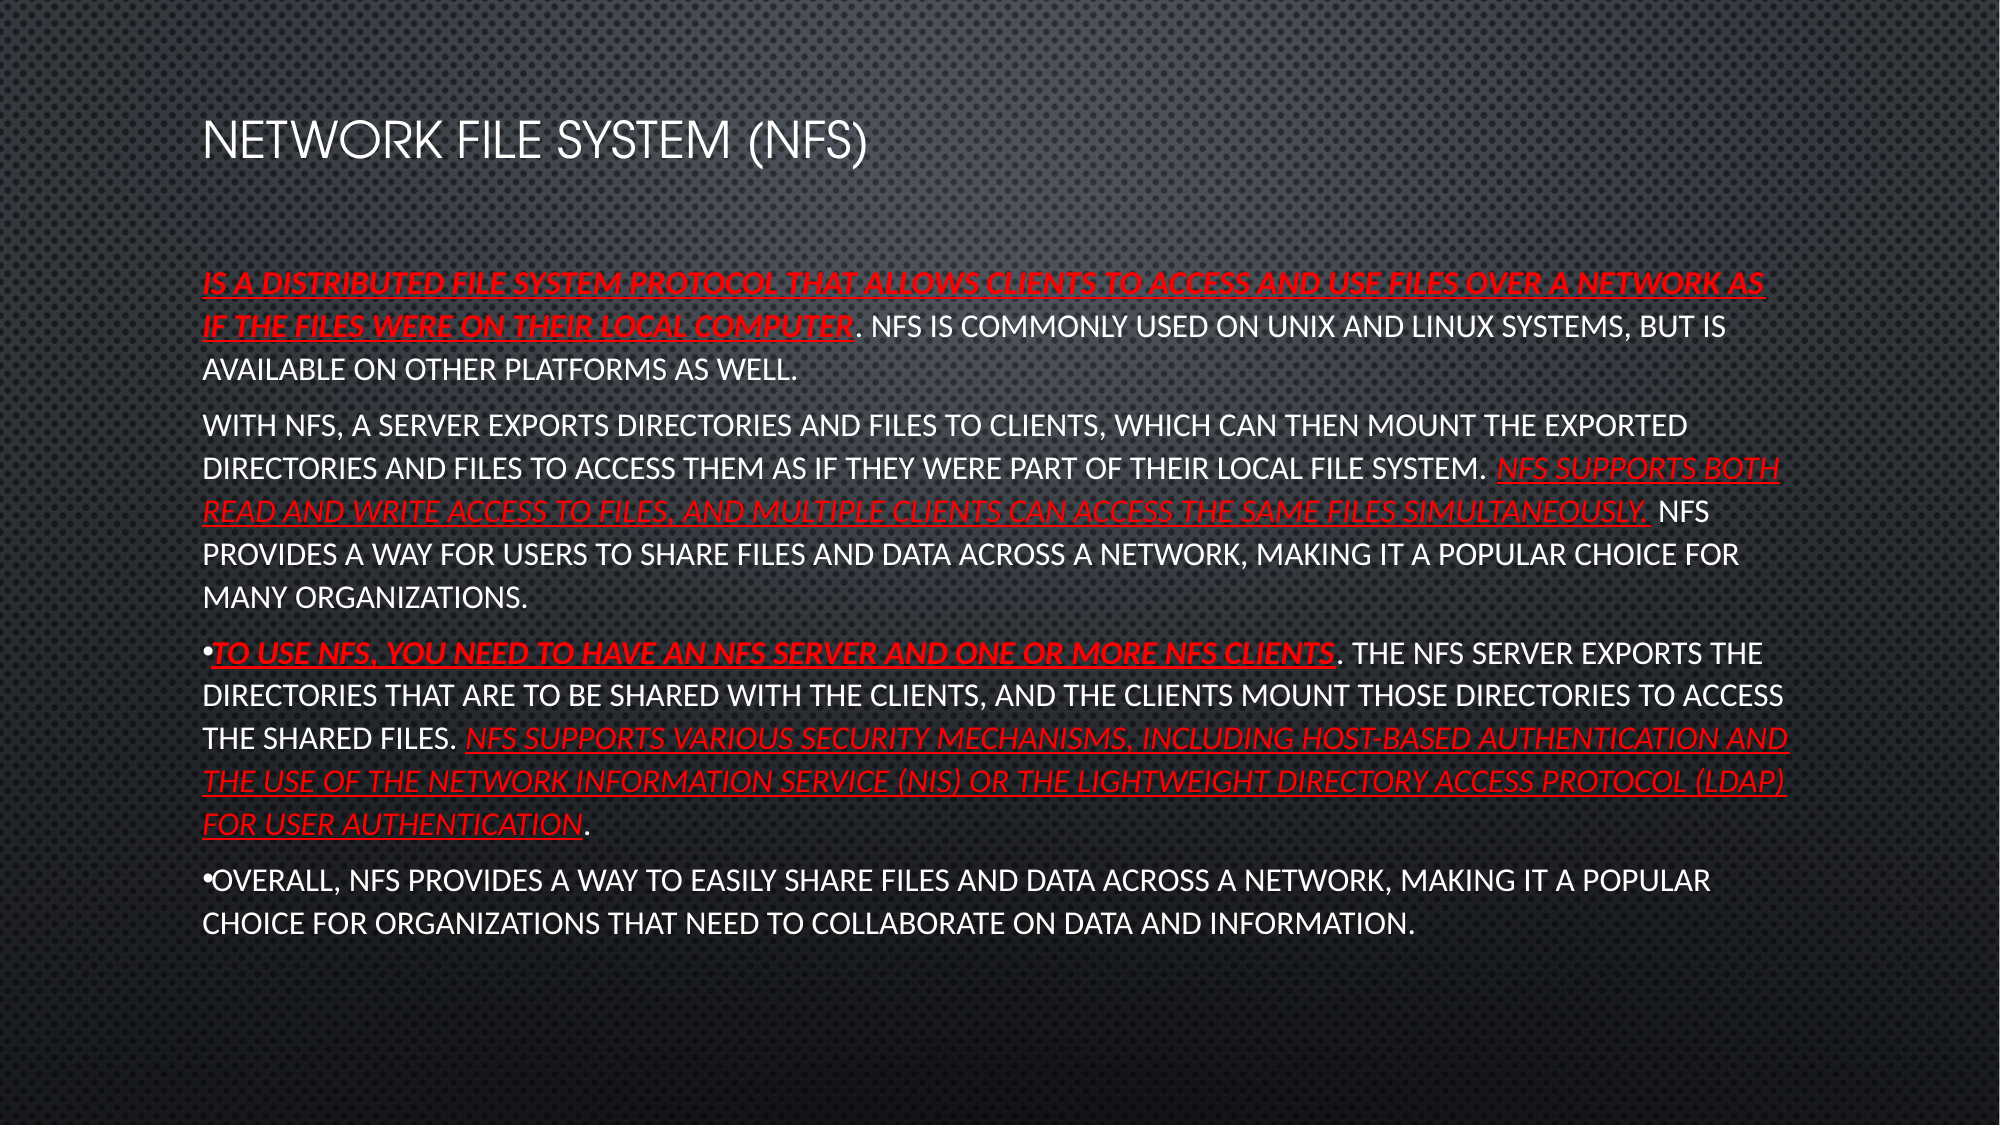

# Network File System (NFS)
is a distributed file system protocol that allows clients to access and use files over a network as if the files were on their local computer. NFS is commonly used on Unix and Linux systems, but is available on other platforms as well.
With NFS, a server exports directories and files to clients, which can then mount the exported directories and files to access them as if they were part of their local file system. NFS supports both read and write access to files, and multiple clients can access the same files simultaneously. NFS provides a way for users to share files and data across a network, making it a popular choice for many organizations.
To use NFS, you need to have an NFS server and one or more NFS clients. The NFS server exports the directories that are to be shared with the clients, and the clients mount those directories to access the shared files. NFS supports various security mechanisms, including host-based authentication and the use of the Network Information Service (NIS) or the Lightweight Directory Access Protocol (LDAP) for user authentication.
Overall, NFS provides a way to easily share files and data across a network, making it a popular choice for organizations that need to collaborate on data and information.